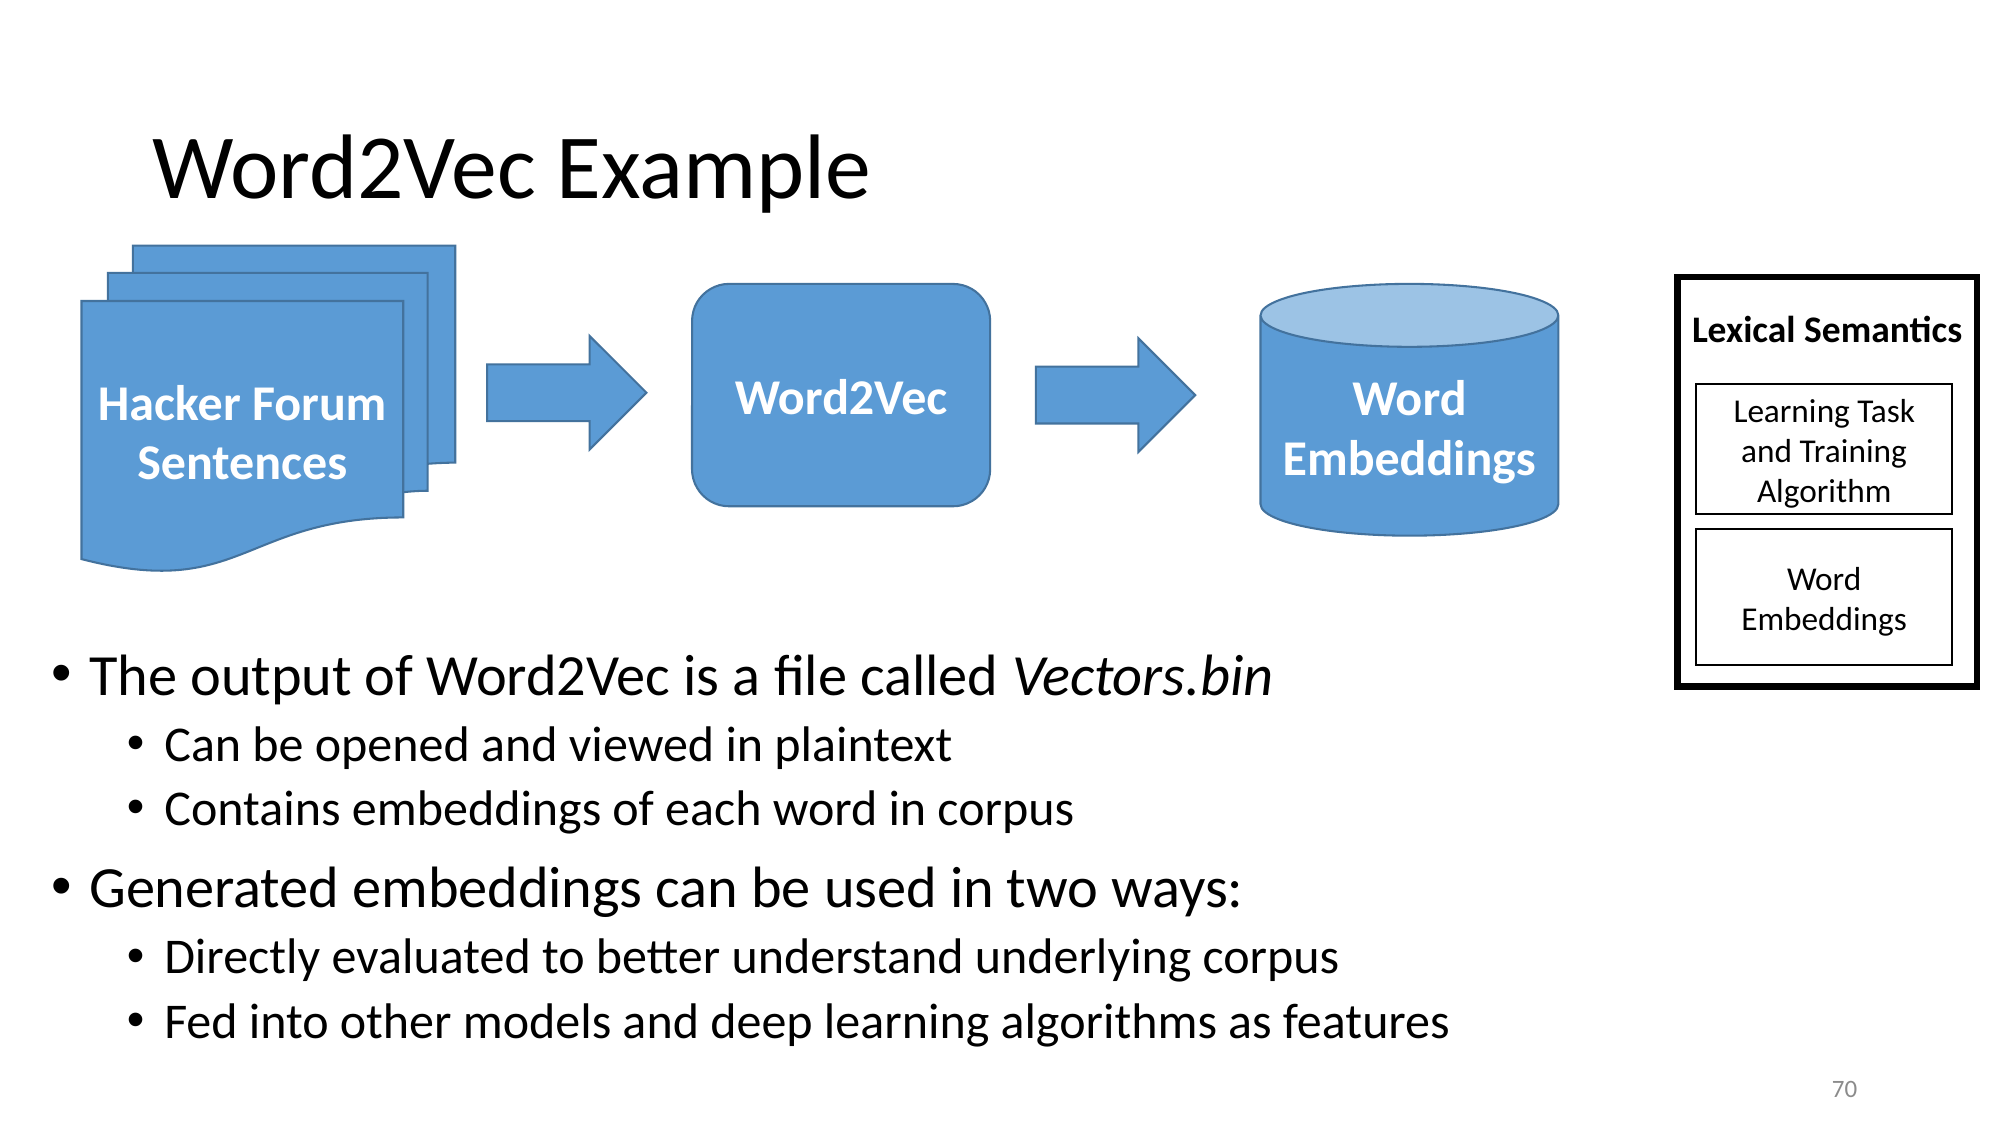

# Word2Vec Example
Hacker Forum Sentences

Lexical Semantics
Word2Vec
Word Embeddings

The output of Word2Vec is a file called Vectors.bin
Can be opened and viewed in plaintext
Contains embeddings of each word in corpus
Generated embeddings can be used in two ways:
Directly evaluated to better understand underlying corpus
Fed into other models and deep learning algorithms as features

Learning Task and Training Algorithm
Word Embeddings
70